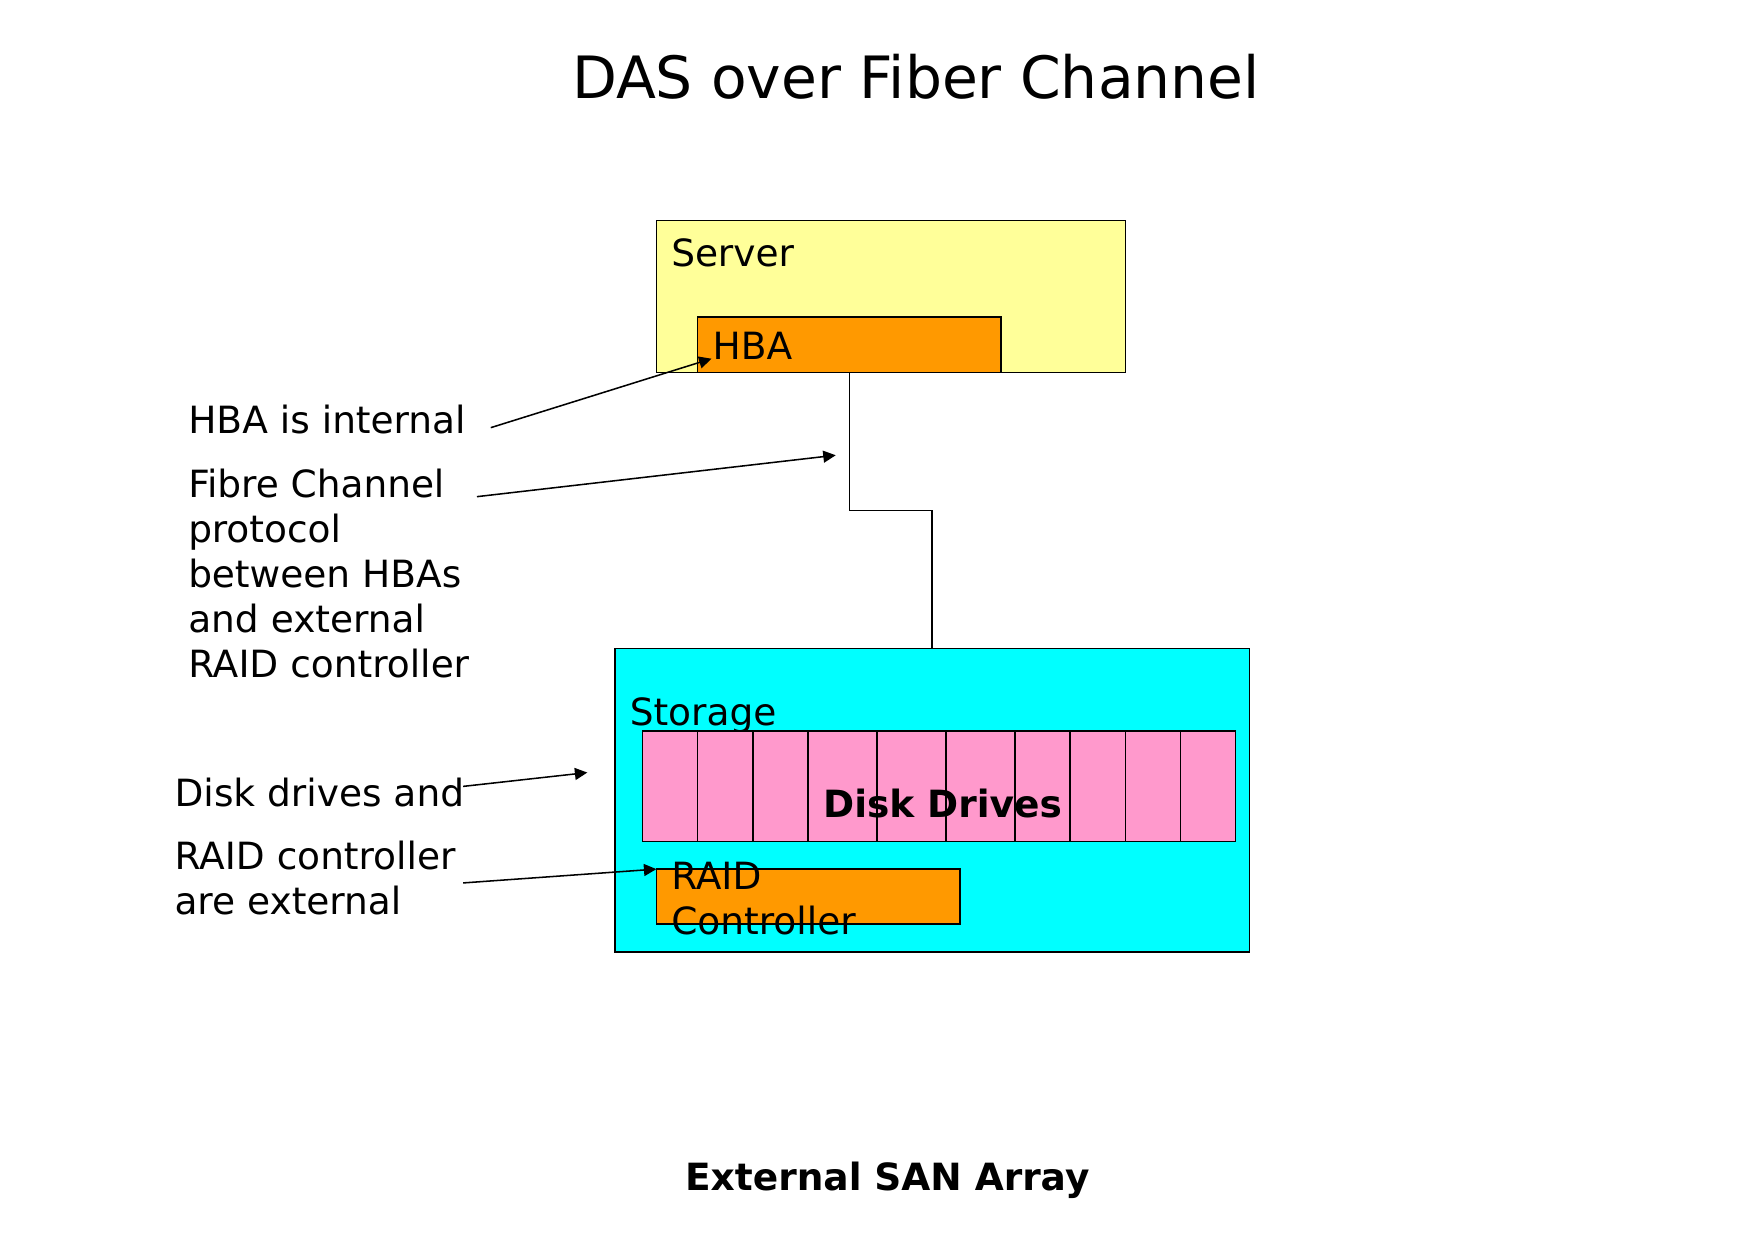

# DAS over Fiber Channel
Server

HBA
HBA is internal
Fibre Channel protocol between HBAs and external RAID controller
Storage

Disk Drives
Disk drives and
RAID controller are external
RAID Controller
External SAN Array